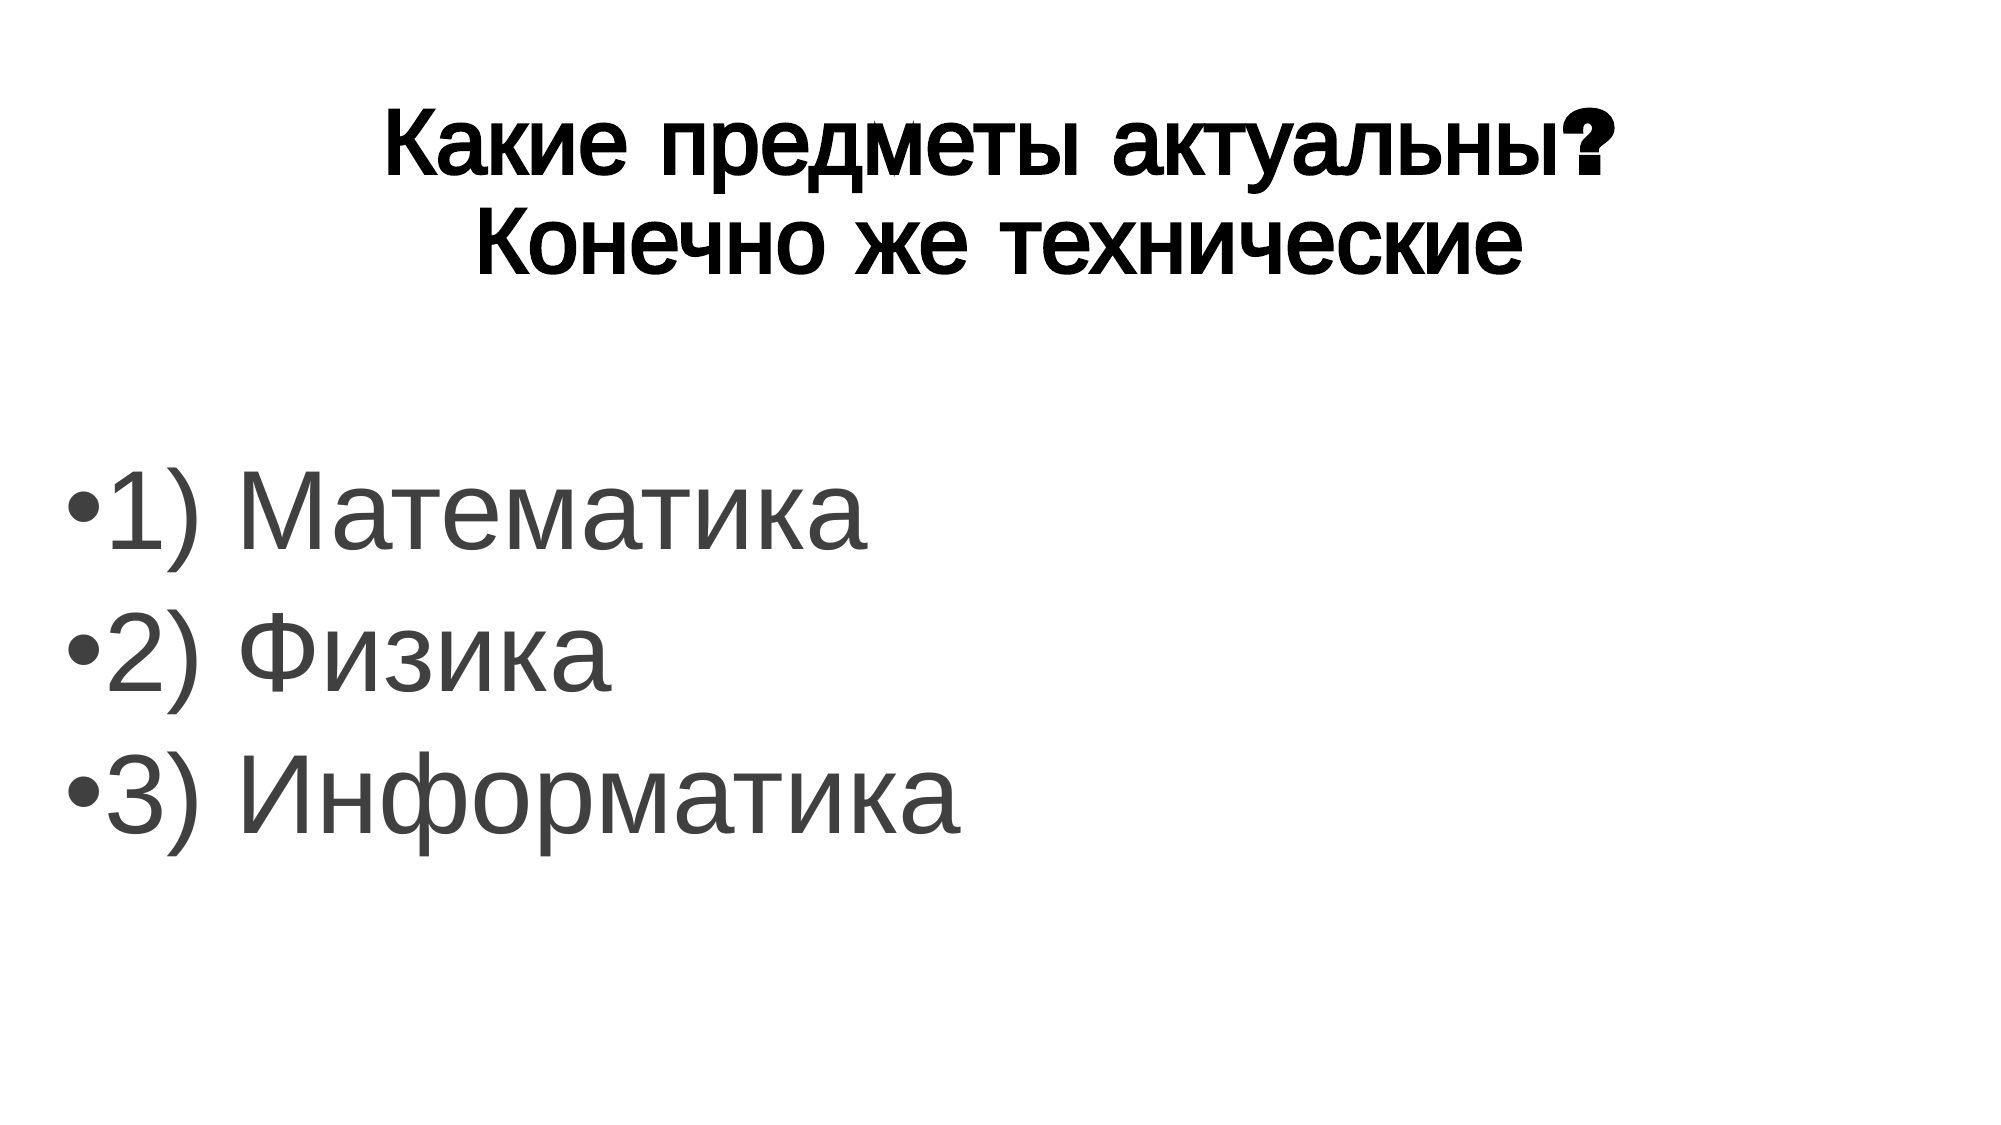

# Какие предметы актуальны? Конечно же технические
1) Математика
2) Физика
3) Информатика